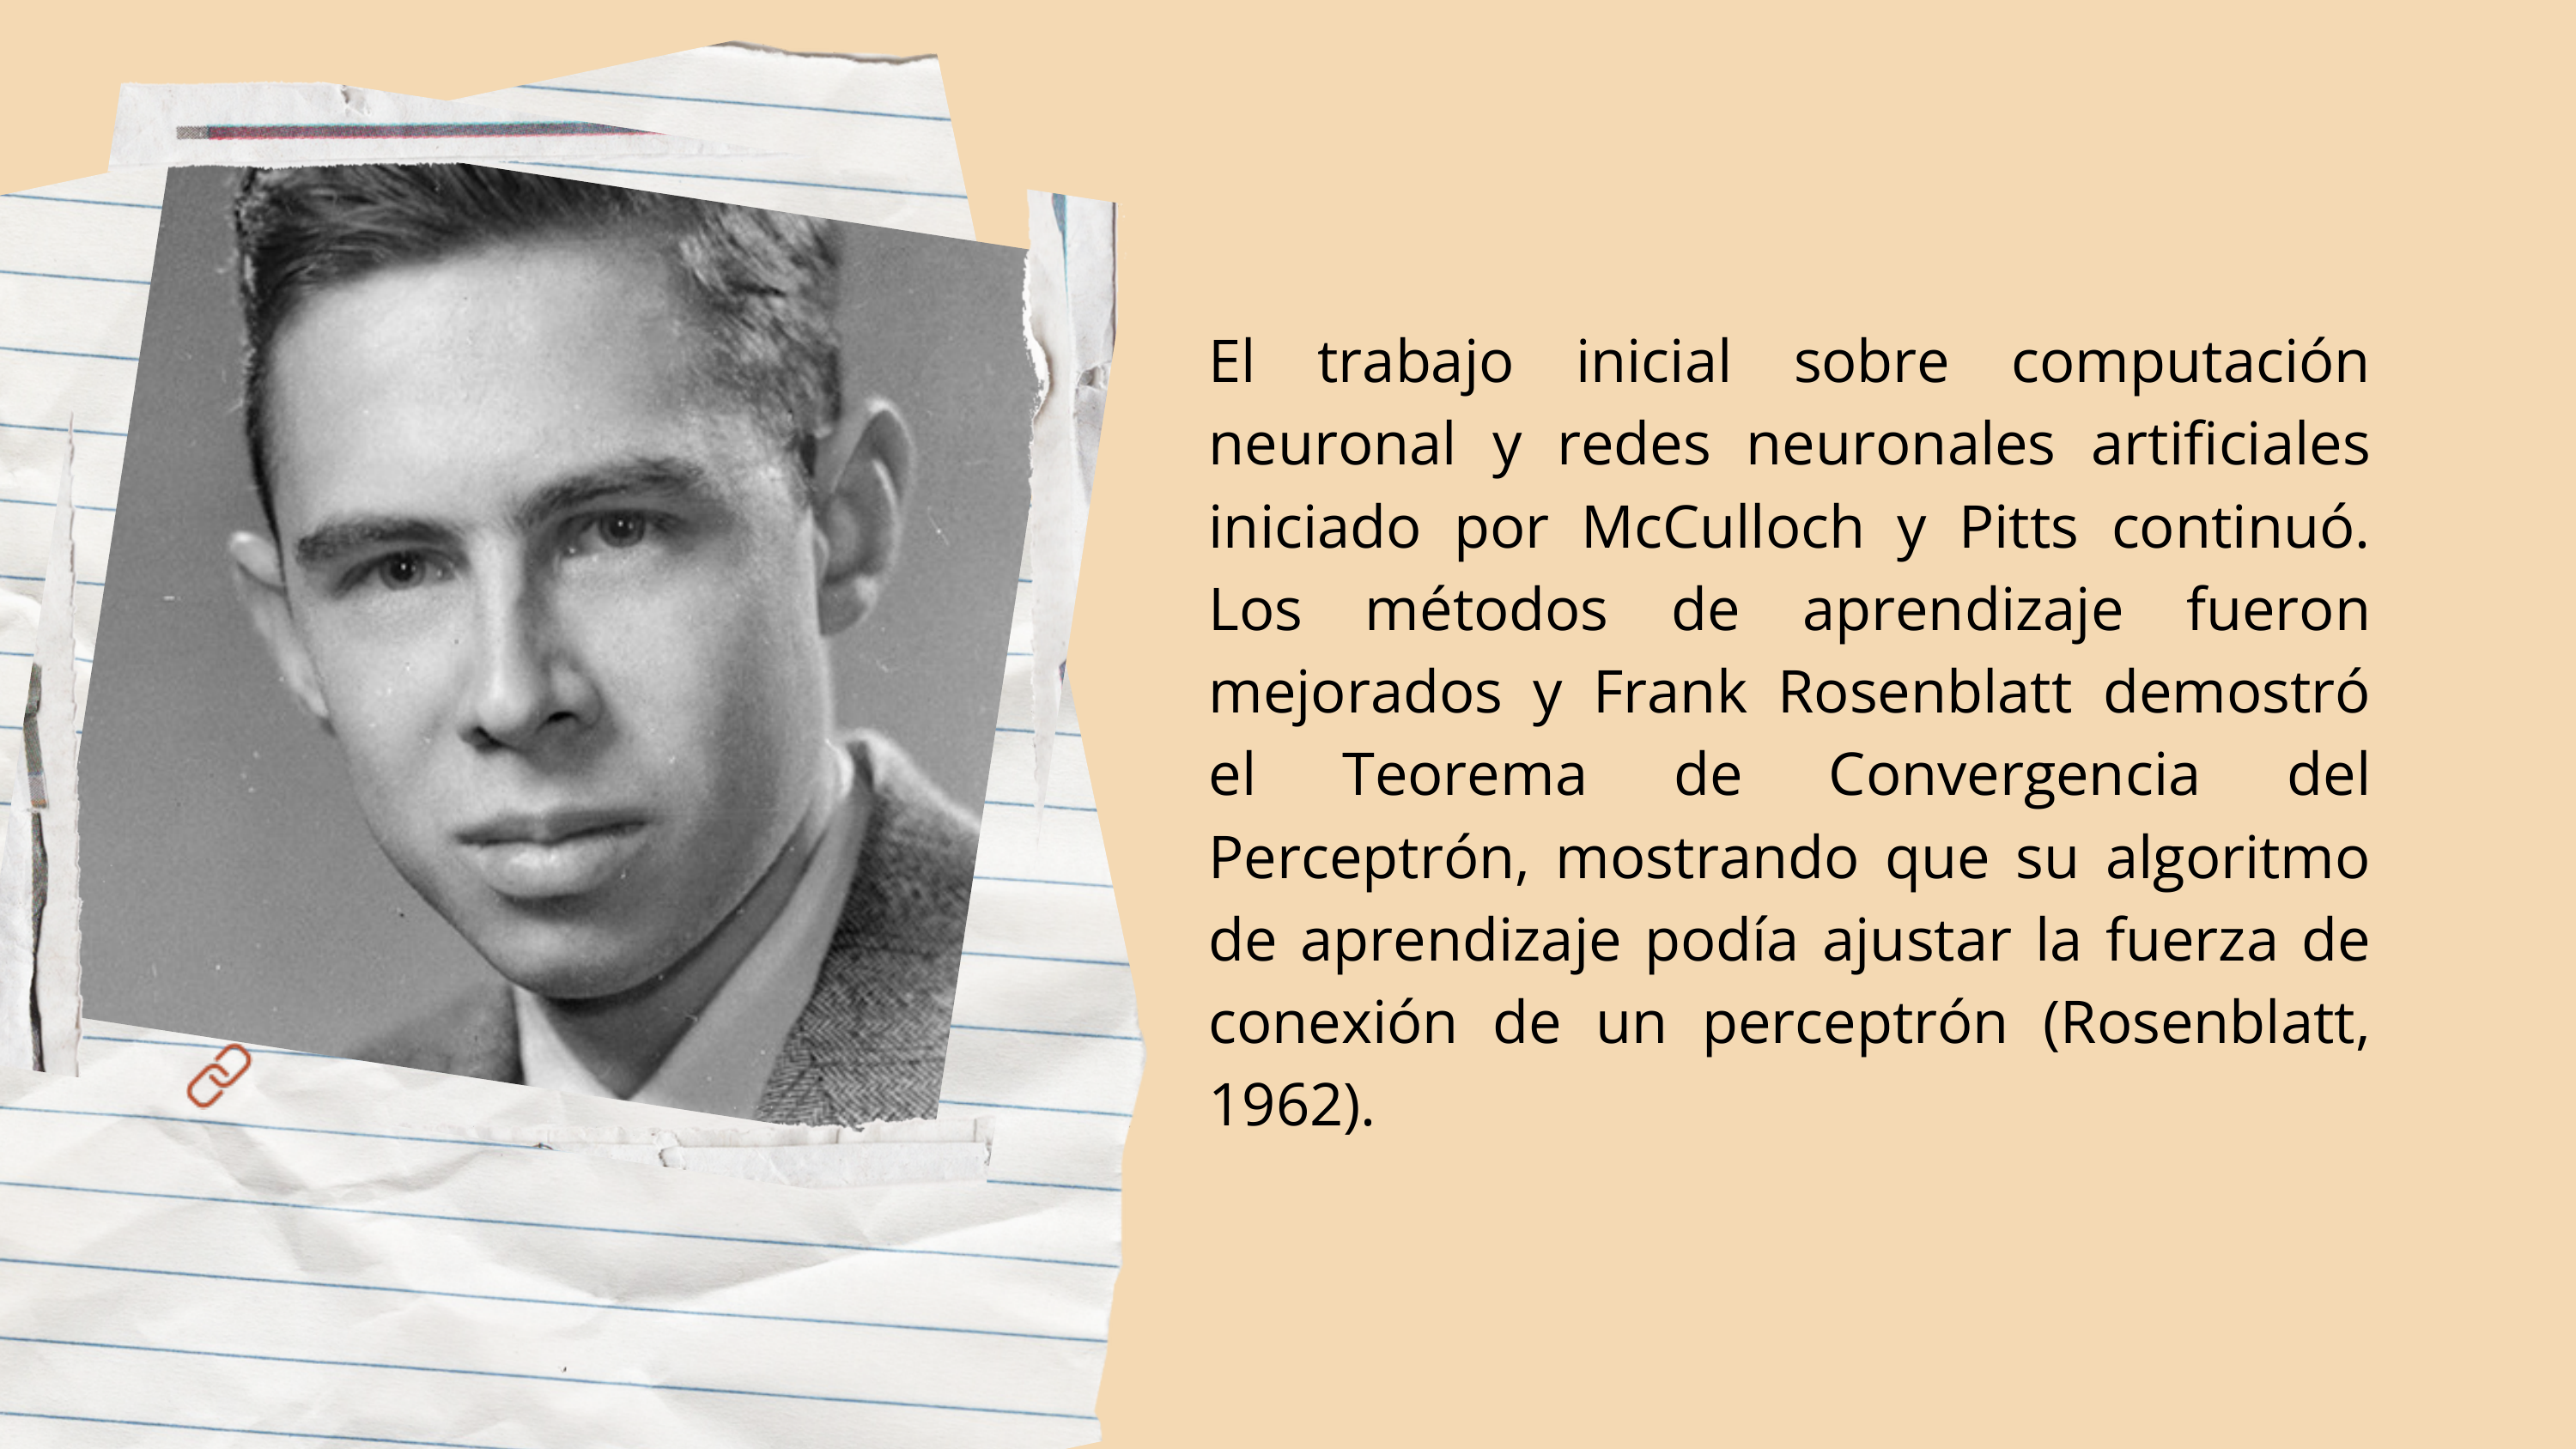

El trabajo inicial sobre computación neuronal y redes neuronales artificiales iniciado por McCulloch y Pitts continuó. Los métodos de aprendizaje fueron mejorados y Frank Rosenblatt demostró el Teorema de Convergencia del Perceptrón, mostrando que su algoritmo de aprendizaje podía ajustar la fuerza de conexión de un perceptrón (Rosenblatt, 1962).